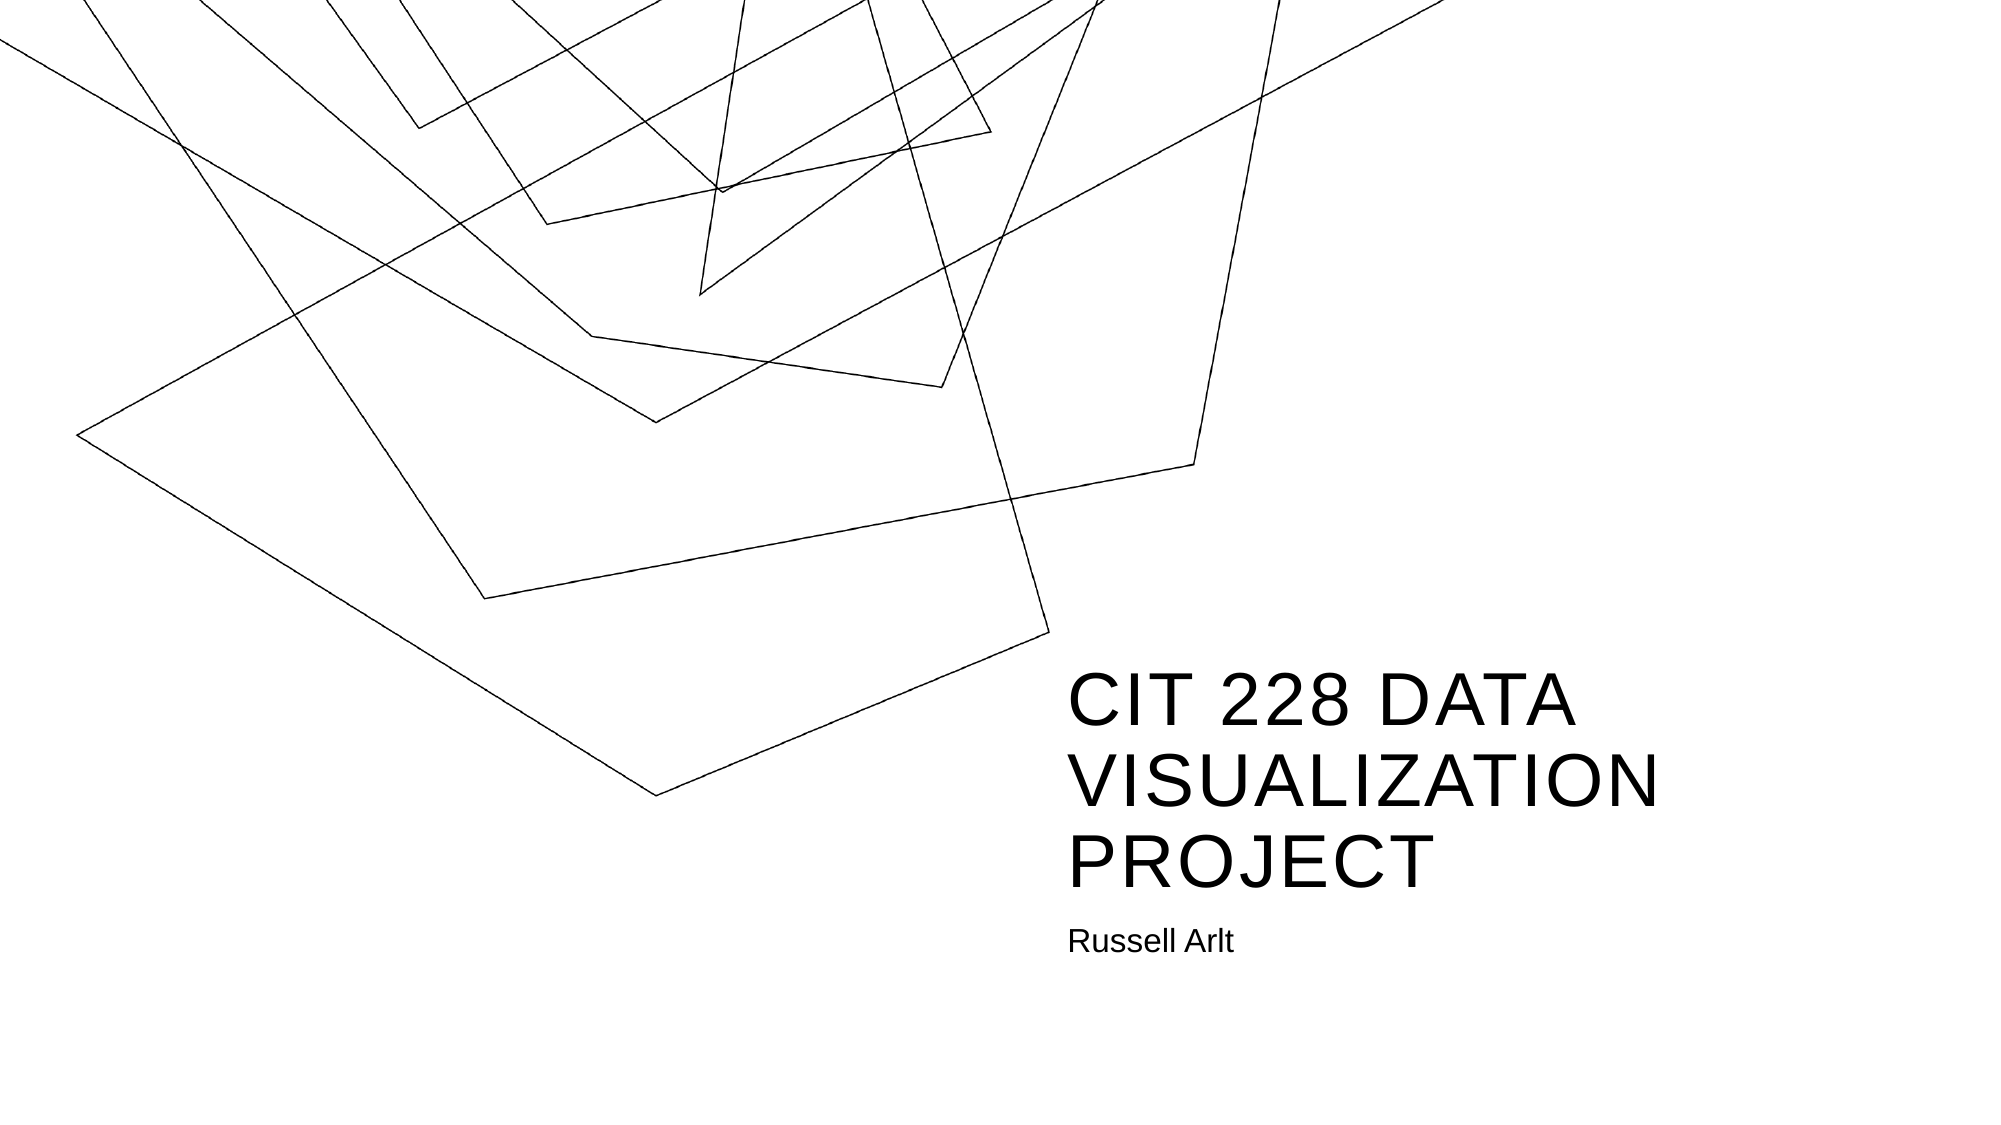

# CIT 228 Data visualization project
Russell Arlt